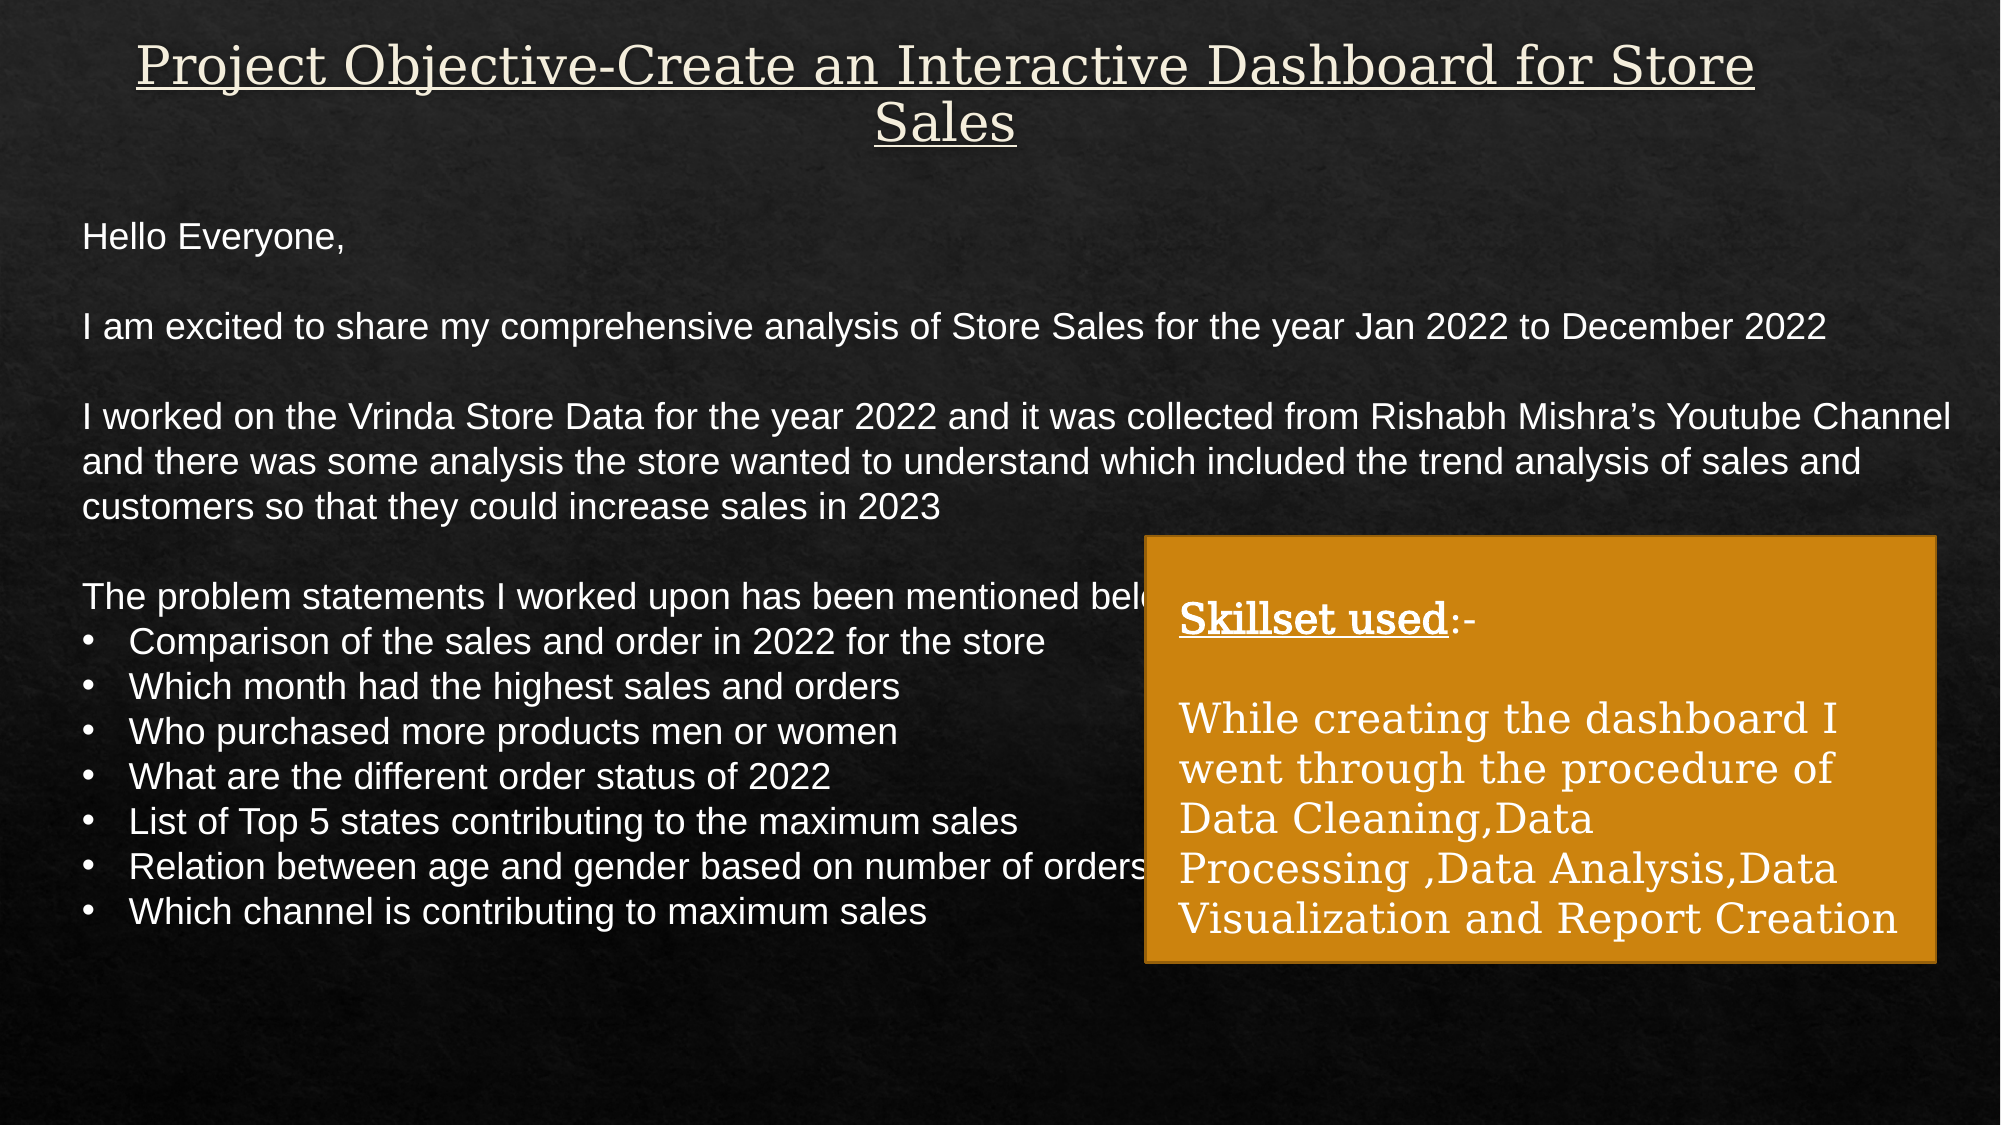

# Project Objective-Create an Interactive Dashboard for Store Sales
Hello Everyone,

I am excited to share my comprehensive analysis of Store Sales for the year Jan 2022 to December 2022

I worked on the Vrinda Store Data for the year 2022 and it was collected from Rishabh Mishra’s Youtube Channel and there was some analysis the store wanted to understand which included the trend analysis of sales and customers so that they could increase sales in 2023

The problem statements I worked upon has been mentioned below:
Comparison of the sales and order in 2022 for the store
Which month had the highest sales and orders
Who purchased more products men or women
What are the different order status of 2022
List of Top 5 states contributing to the maximum sales
Relation between age and gender based on number of orders
Which channel is contributing to maximum sales

Skillset used:-

While creating the dashboard I went through the procedure of Data Cleaning,Data Processing ,Data Analysis,Data Visualization and Report Creation